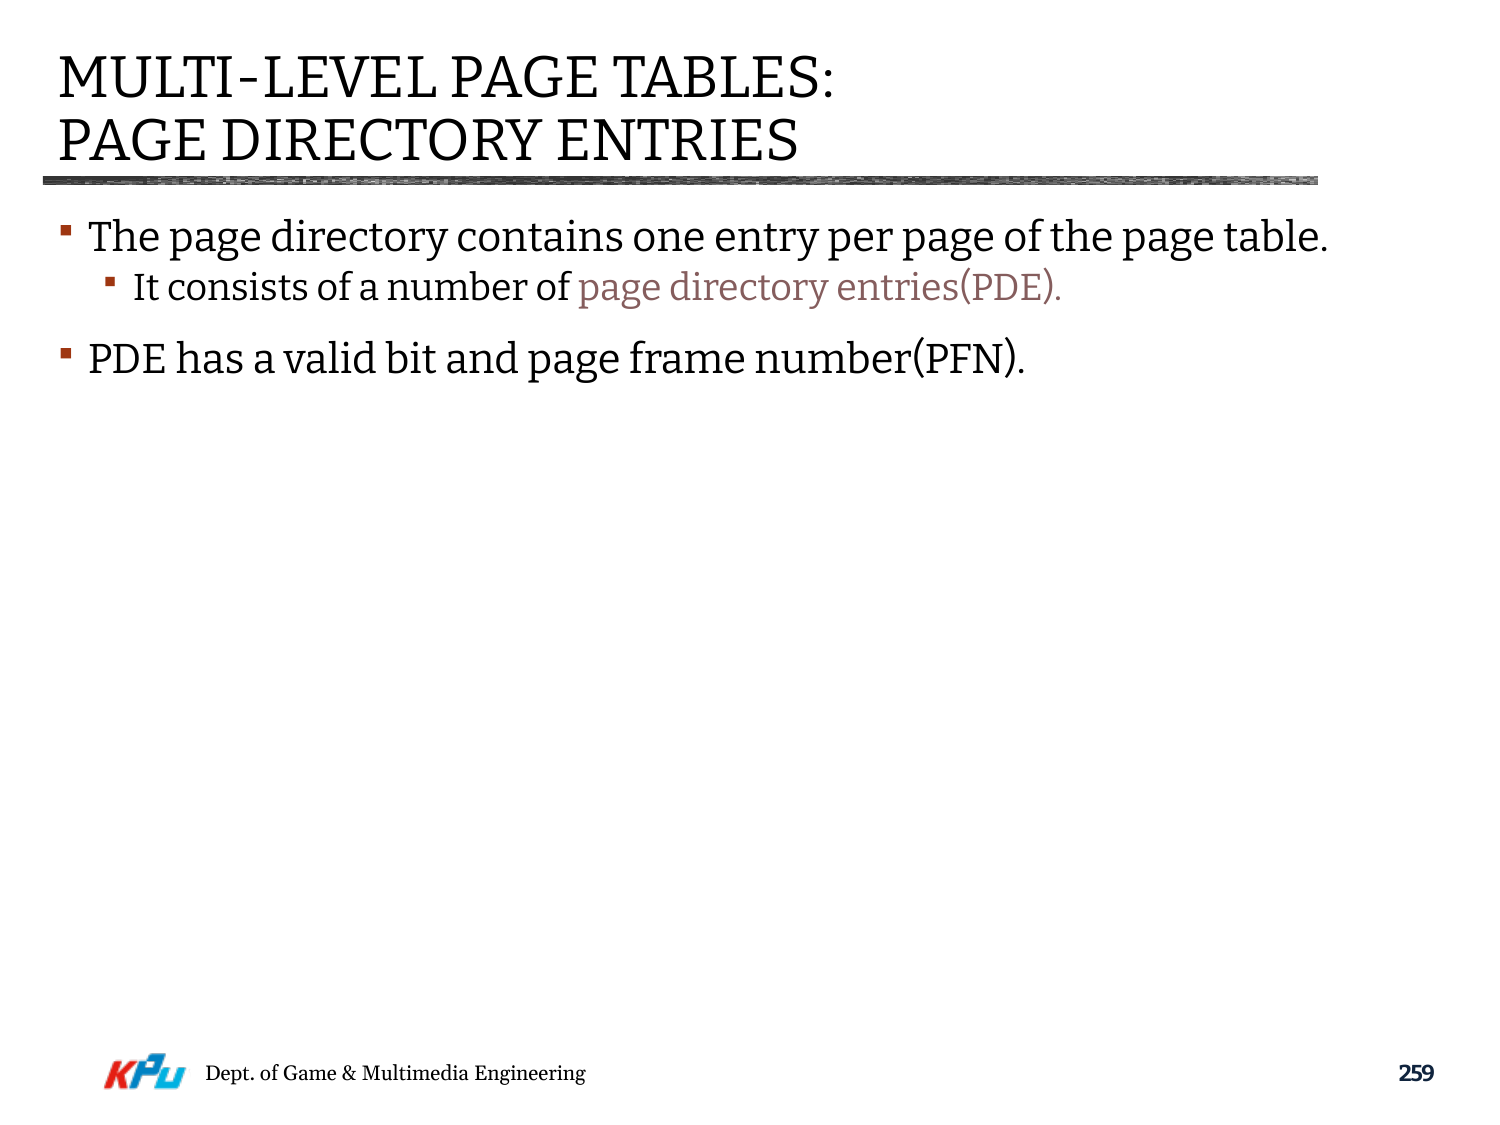

# Multi-level Page Tables: Page directory entries
The page directory contains one entry per page of the page table.
It consists of a number of page directory entries(PDE).
PDE has a valid bit and page frame number(PFN).
Dept. of Game & Multimedia Engineering
259